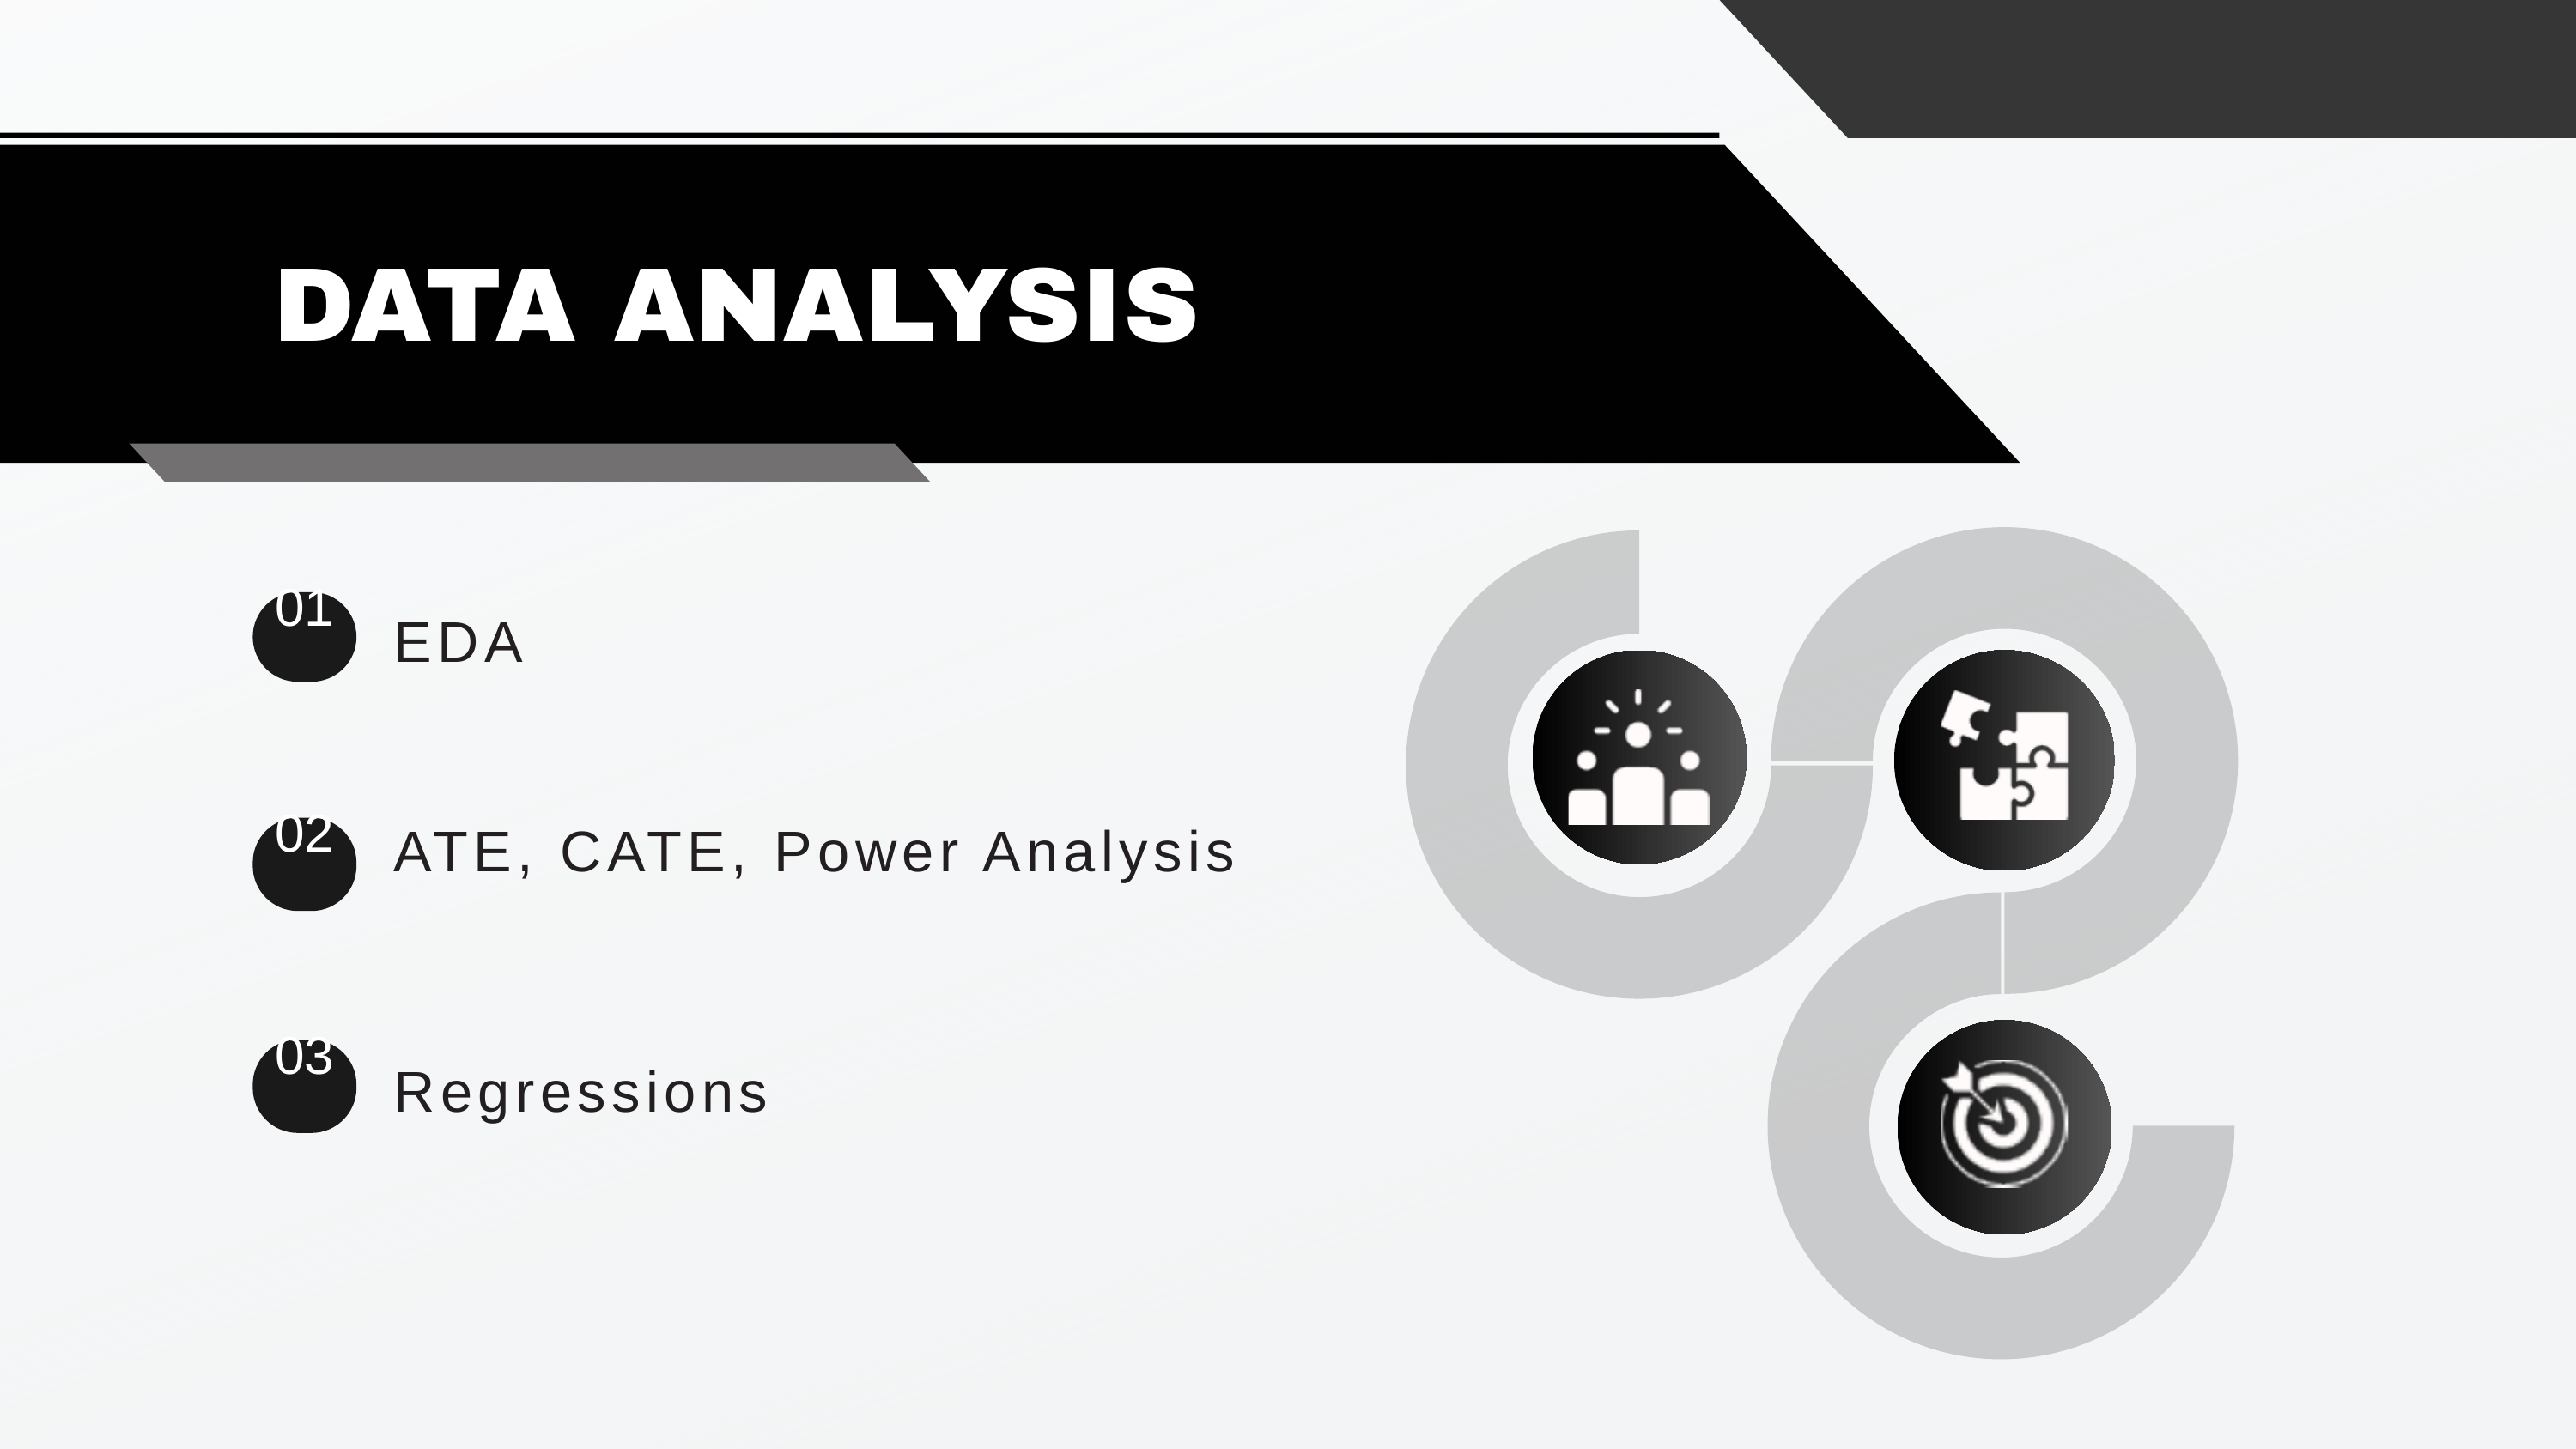

DATA ANALYSIS

01
EDA

ATE, CATE, Power Analysis

02

03
Regressions